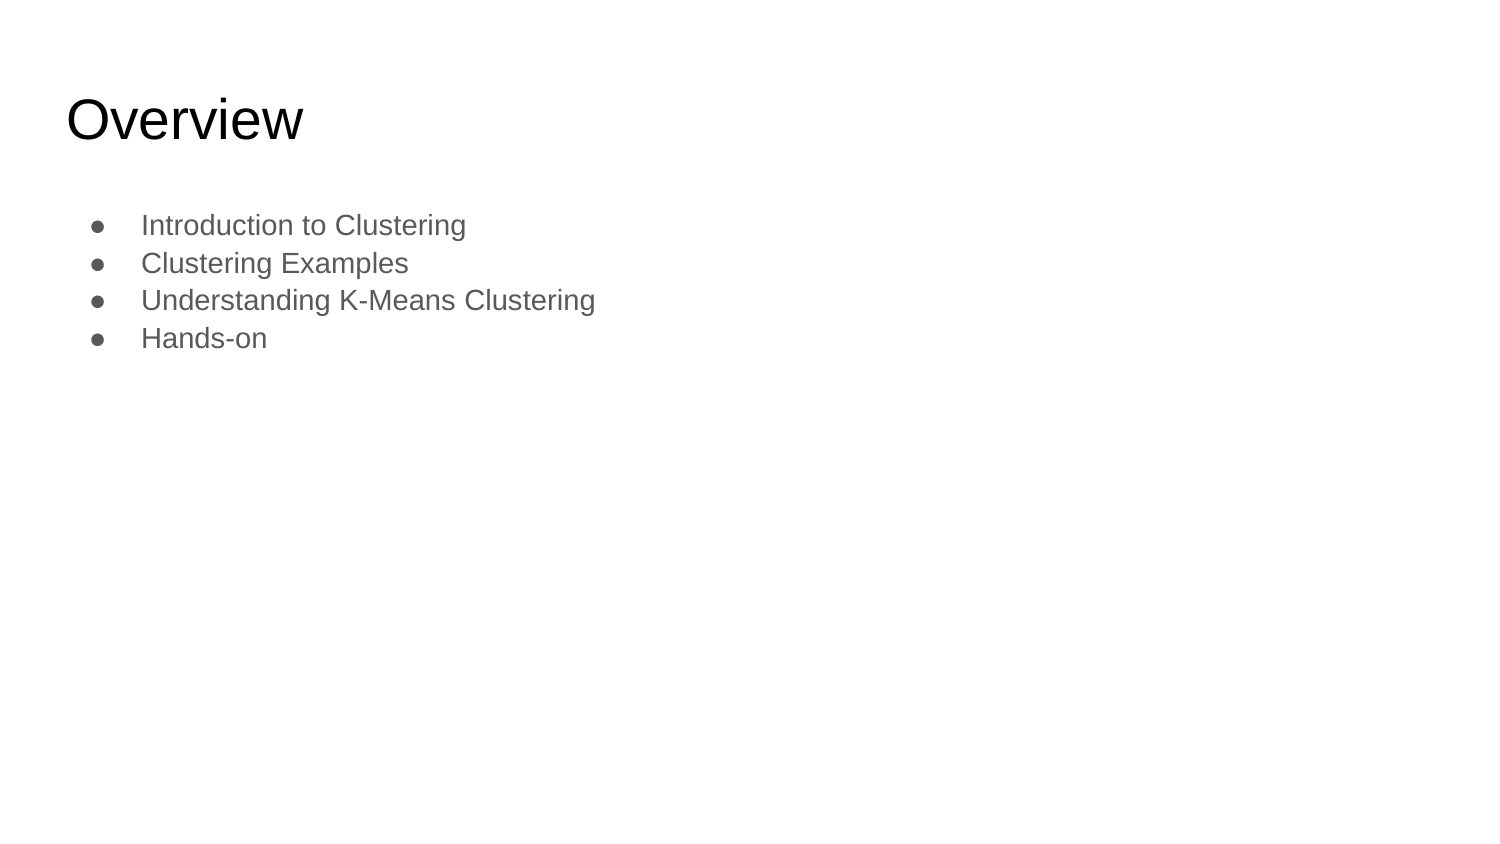

# Overview
Introduction to Clustering
Clustering Examples
Understanding K-Means Clustering
Hands-on